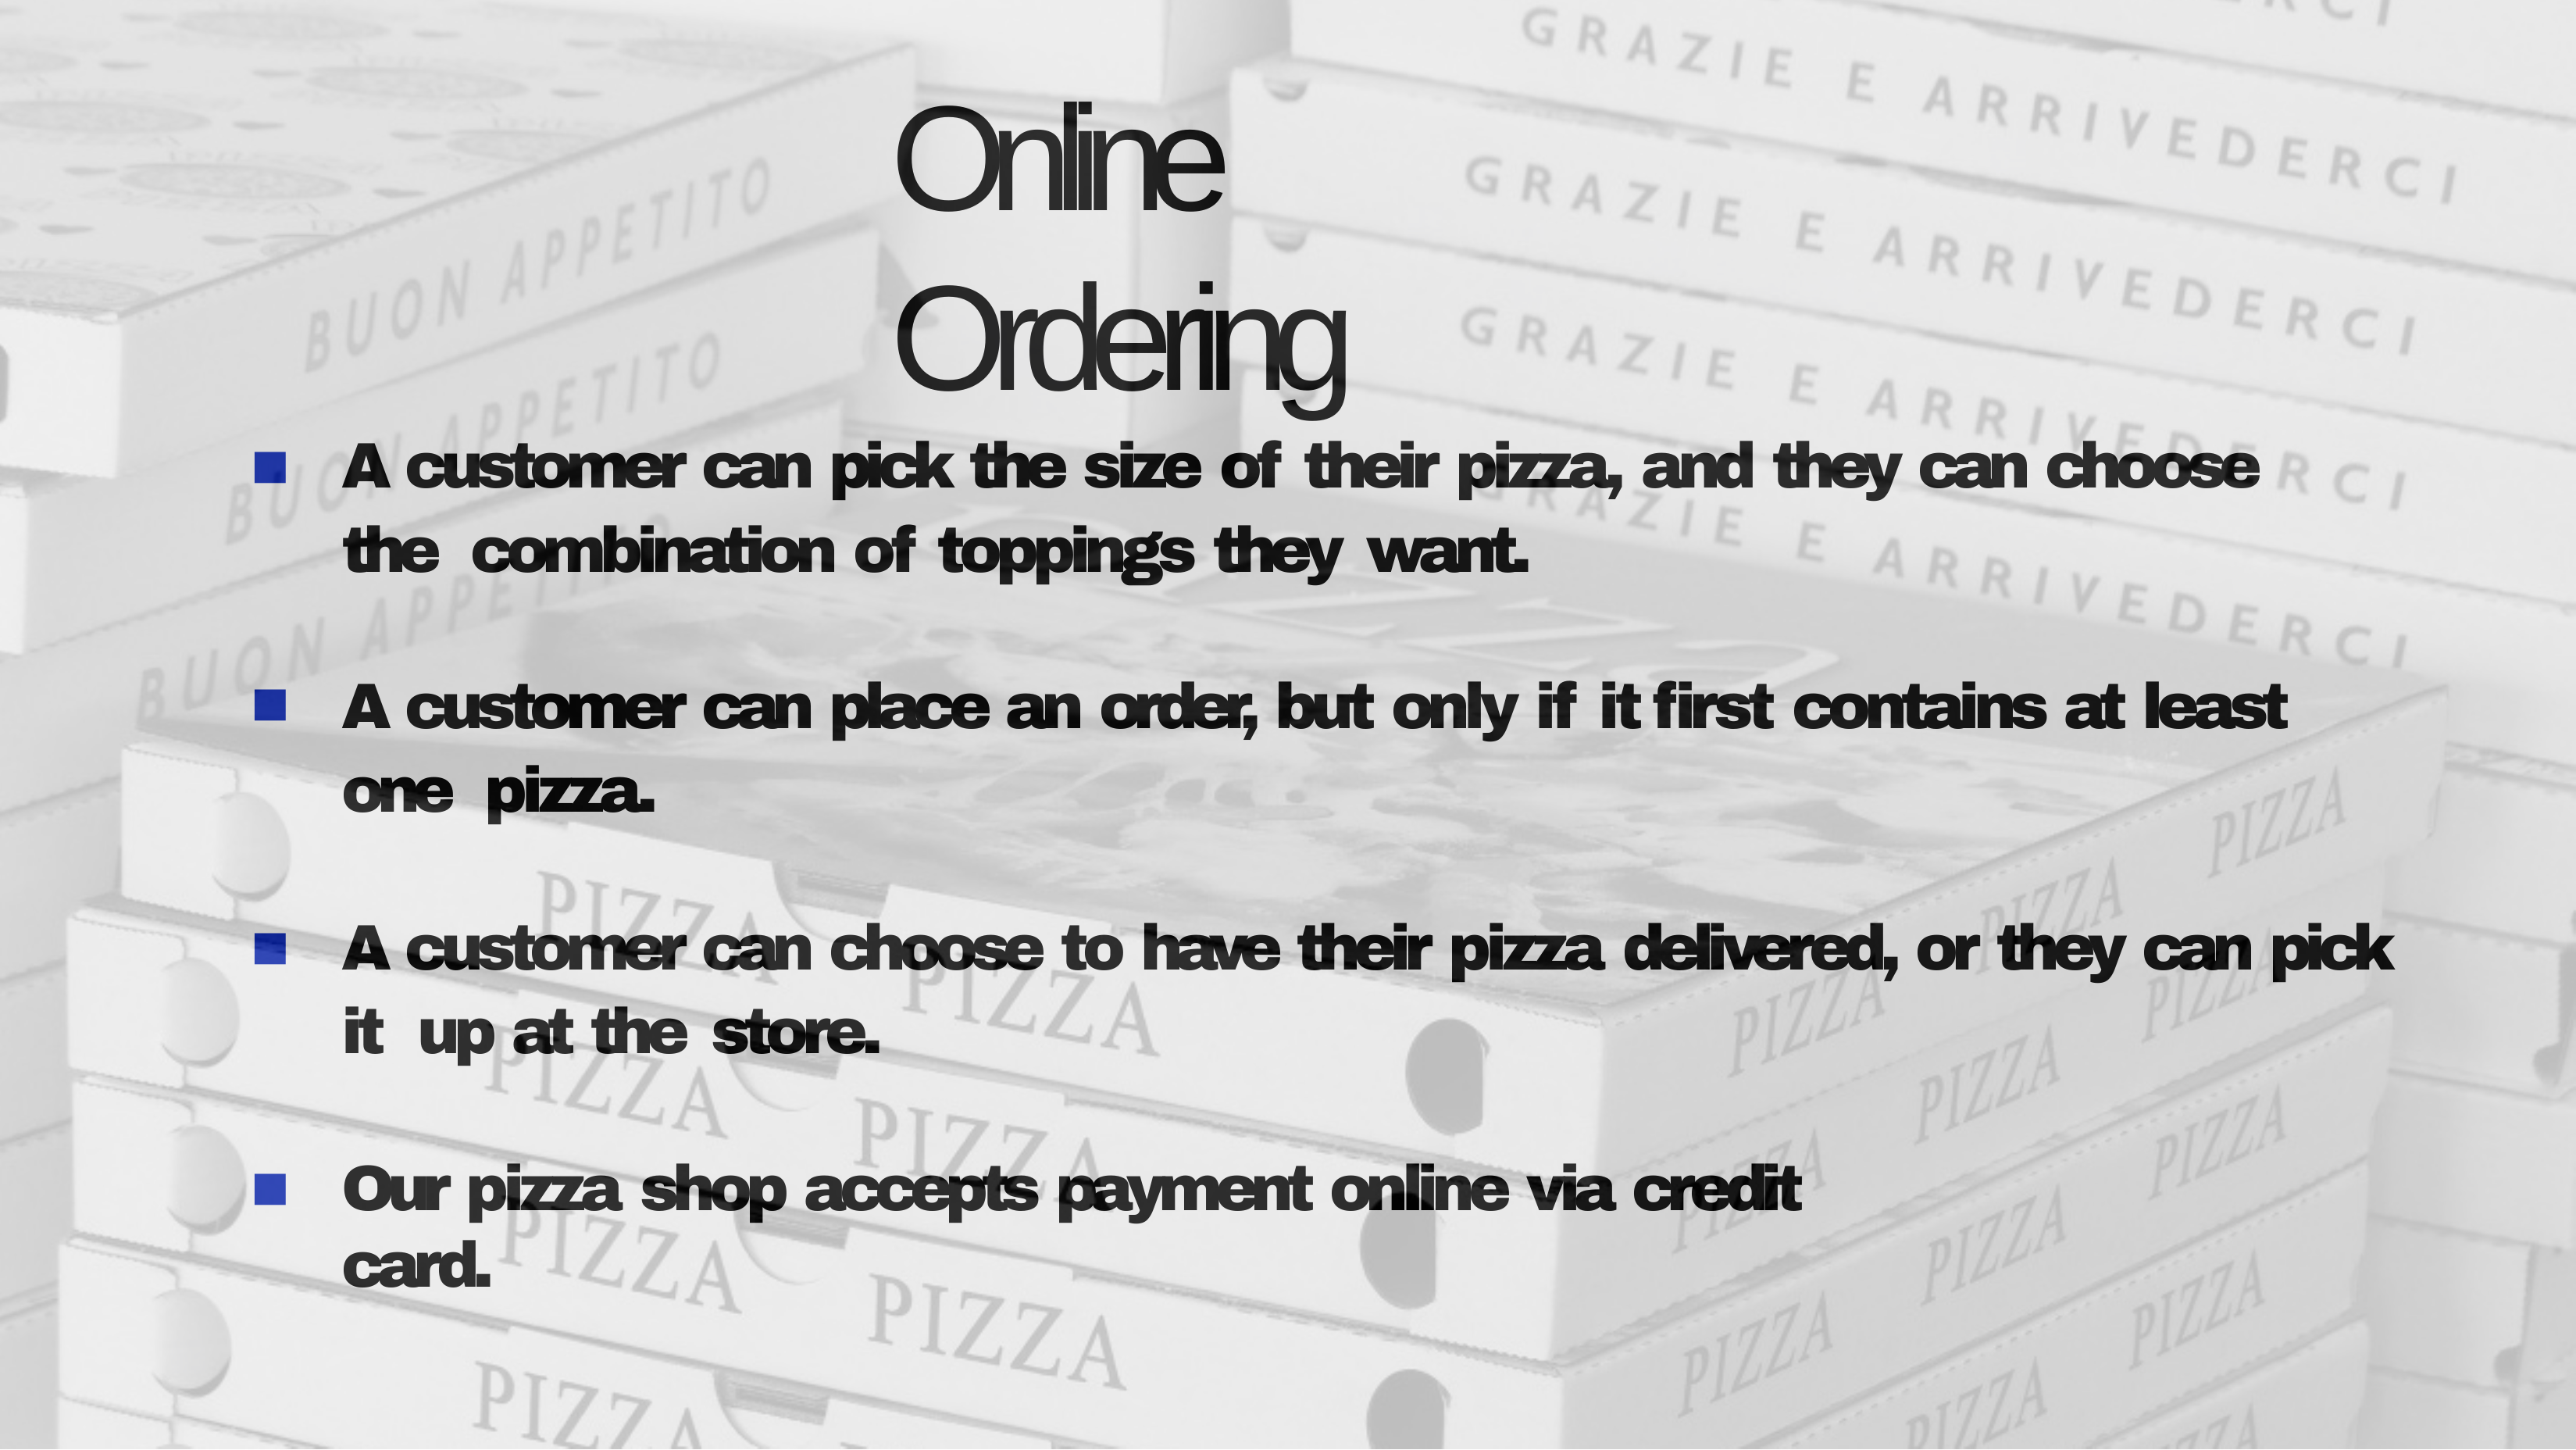

# Online Ordering
A customer can pick the size of their pizza, and they can choose the  combination of toppings they want.
■
A customer can place an order, but only if it first contains at least one  pizza.
A customer can choose to have their pizza delivered, or they can pick it  up at the store.
■
■
Our pizza shop accepts payment online via credit card.